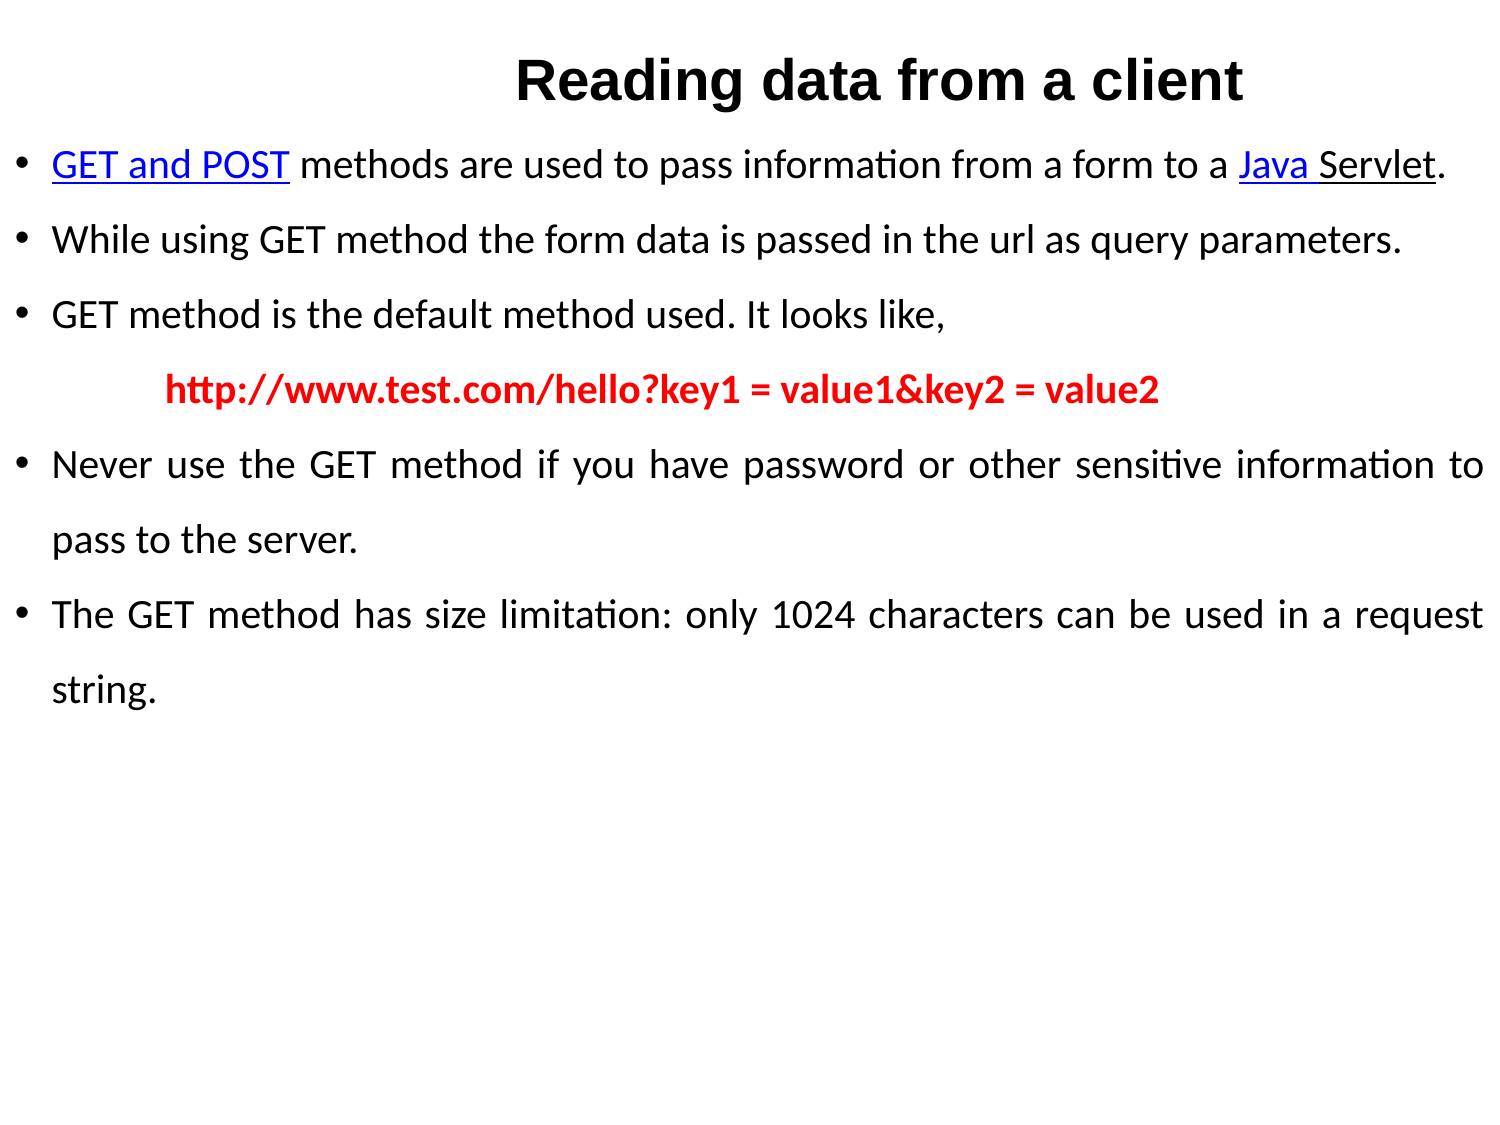

Reading data from a client
GET and POST methods are used to pass information from a form to a Java Servlet.
While using GET method the form data is passed in the url as query parameters.
GET method is the default method used. It looks like,
http://www.test.com/hello?key1 = value1&key2 = value2
Never use the GET method if you have password or other sensitive information to pass to the server.
The GET method has size limitation: only 1024 characters can be used in a request string.